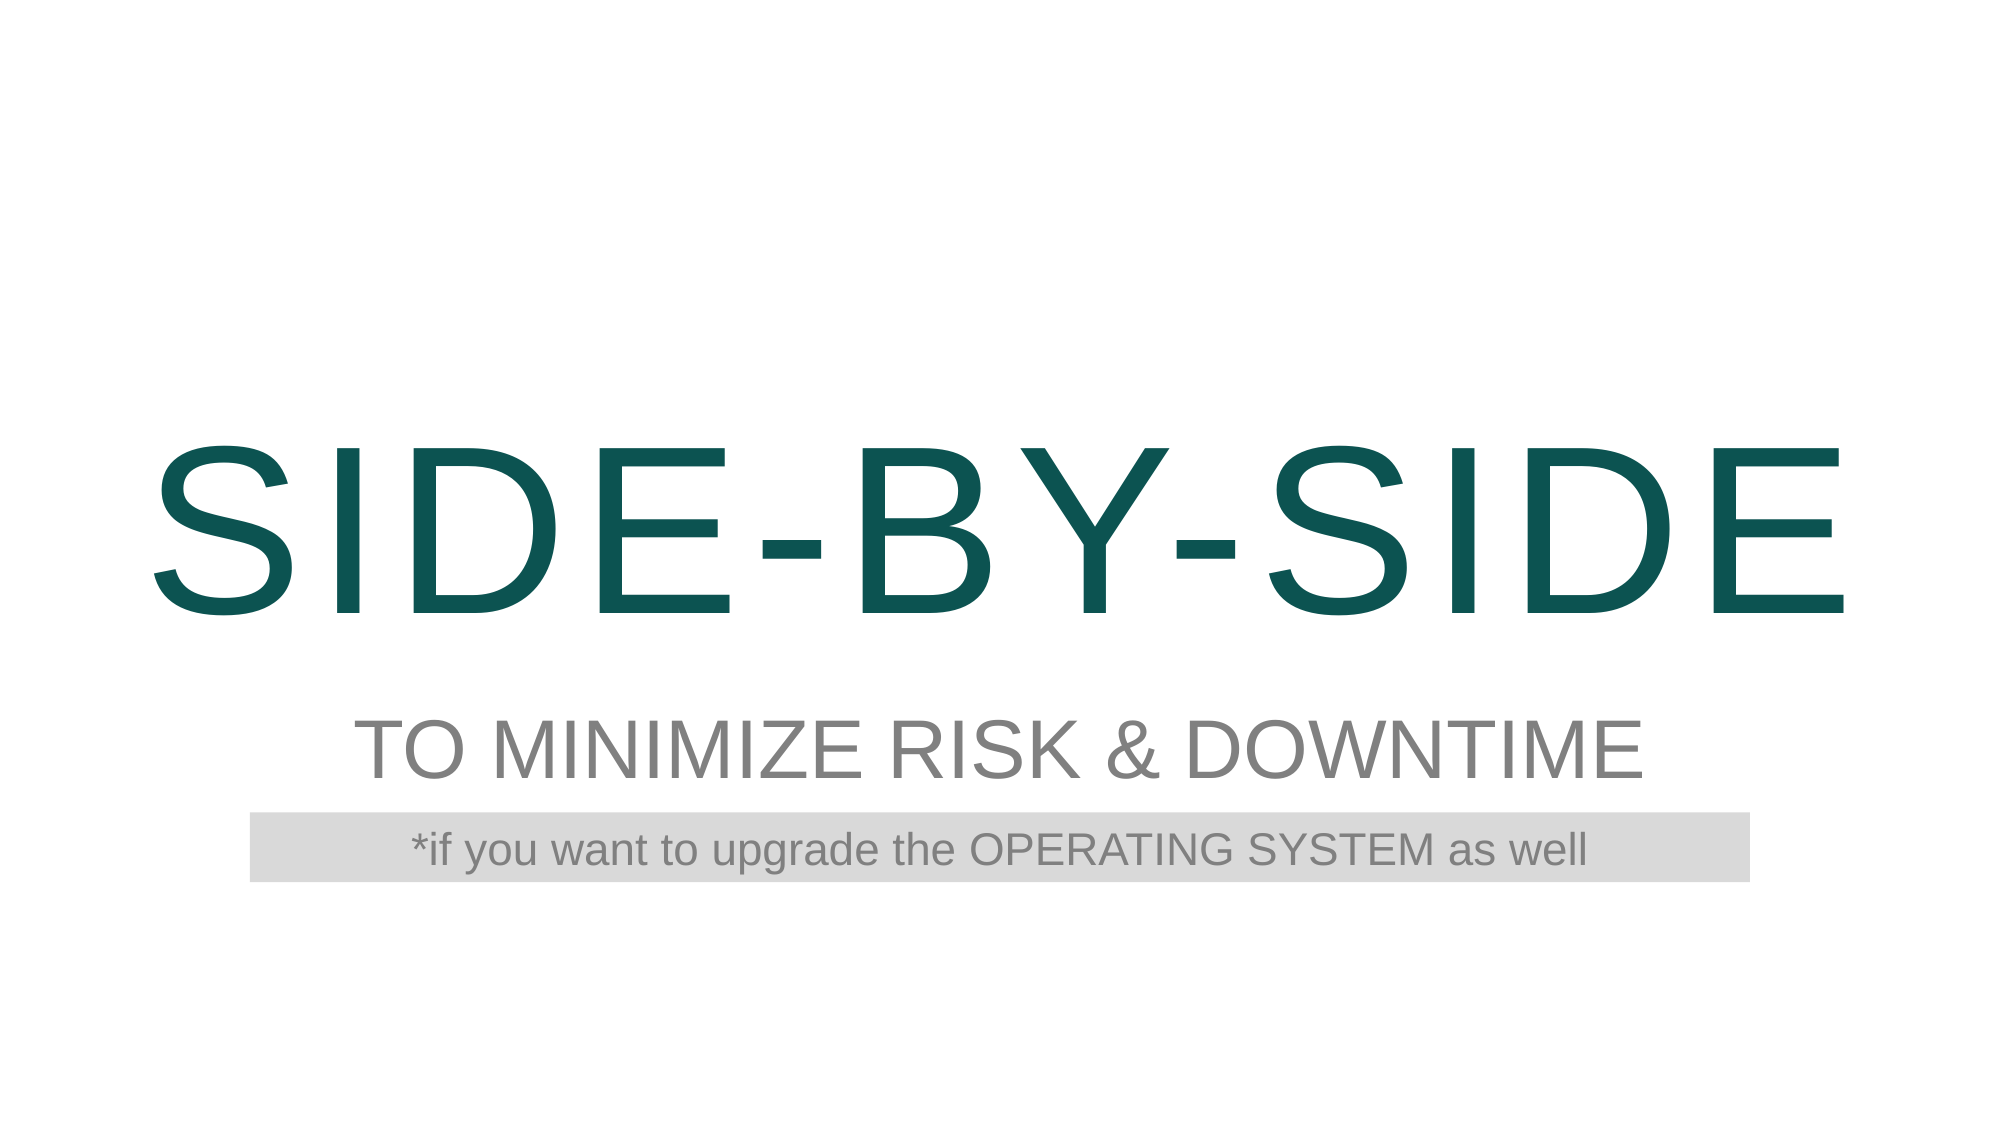

SIDE-BY-SIDE
TO MINIMIZE RISK & DOWNTIME
*if you want to upgrade the OPERATING SYSTEM as well